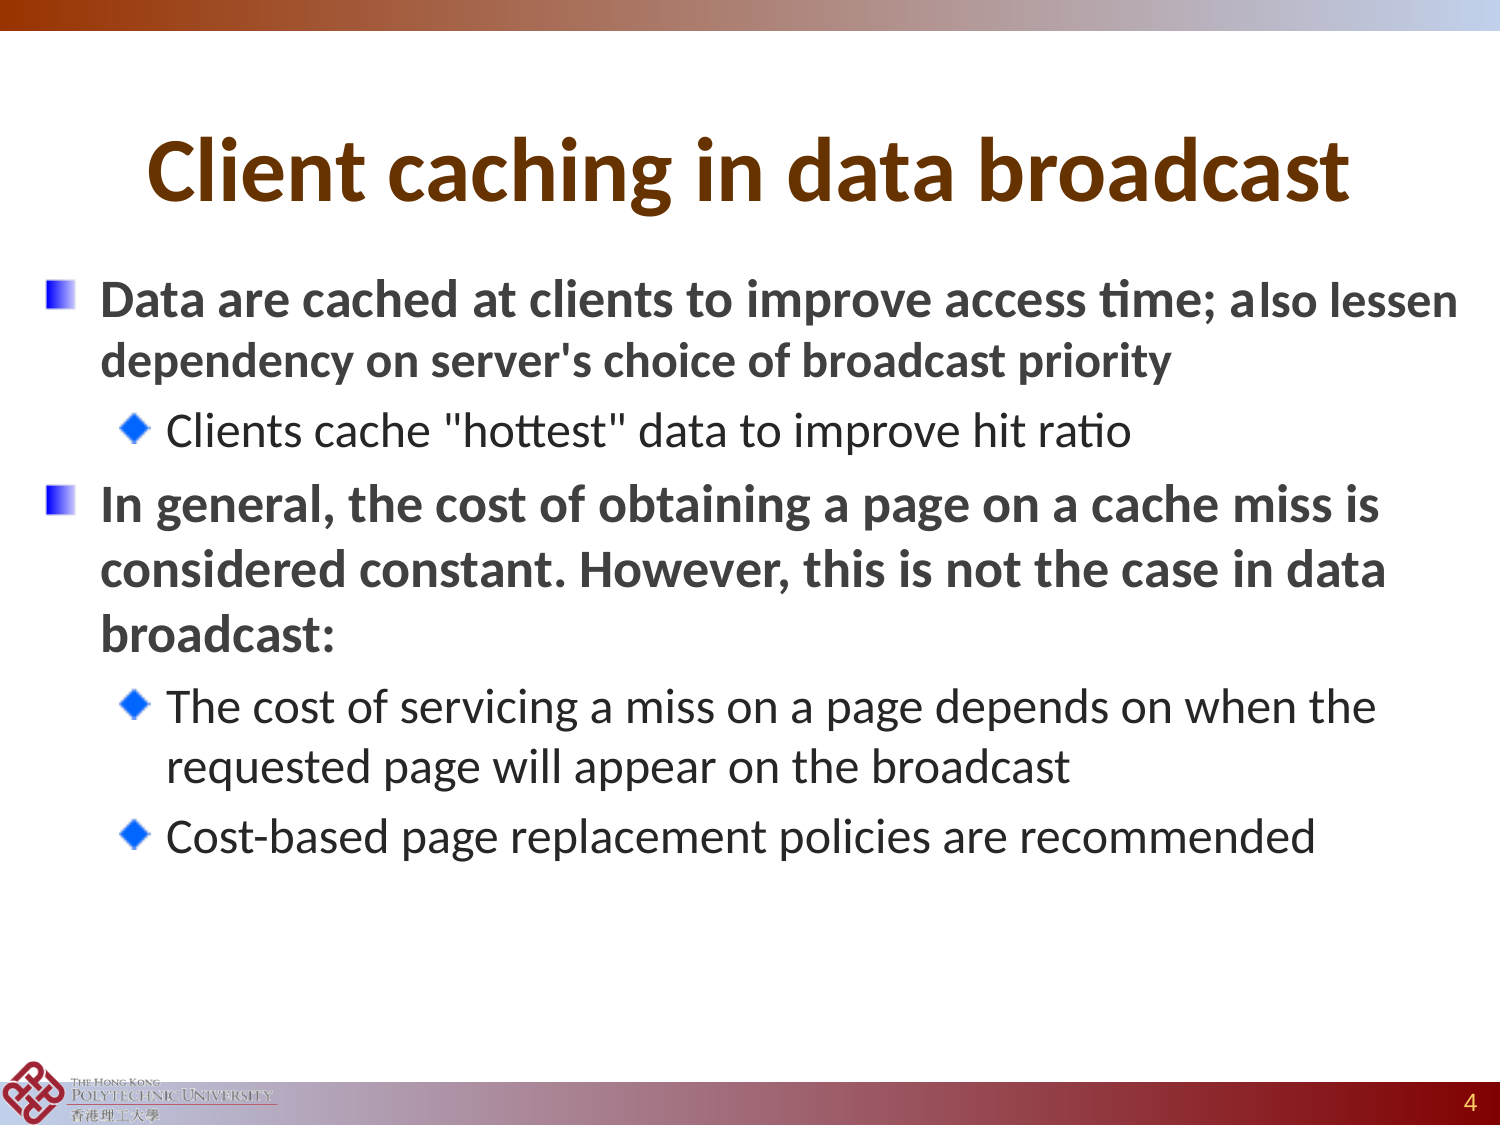

# Client caching in data broadcast
Data are cached at clients to improve access time; also lessen dependency on server's choice of broadcast priority
Clients cache "hottest" data to improve hit ratio
In general, the cost of obtaining a page on a cache miss is considered constant. However, this is not the case in data broadcast:
The cost of servicing a miss on a page depends on when the requested page will appear on the broadcast
Cost-based page replacement policies are recommended